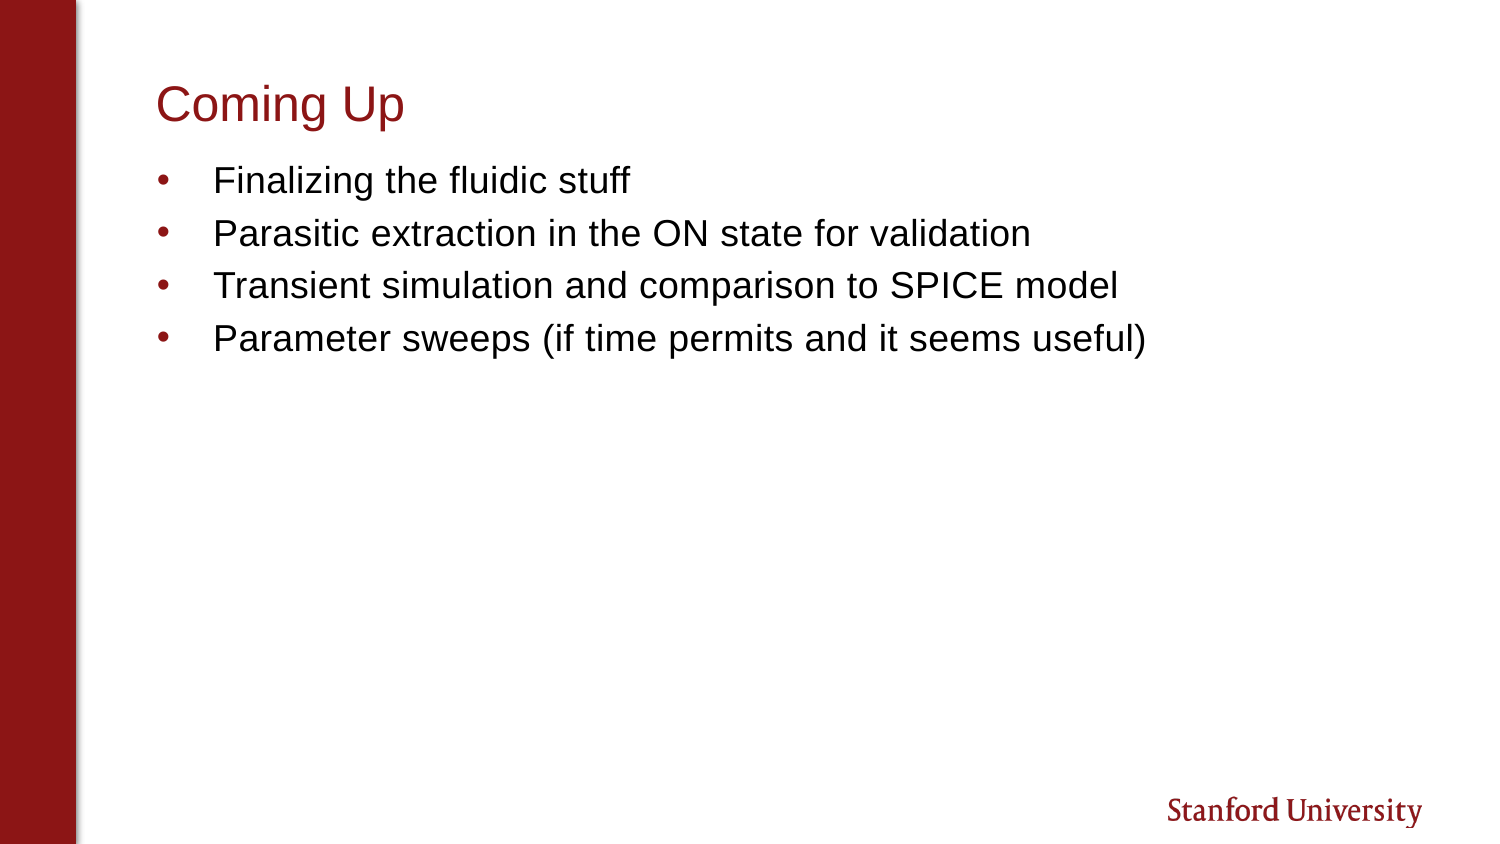

# Coming Up
Finalizing the fluidic stuff
Parasitic extraction in the ON state for validation
Transient simulation and comparison to SPICE model
Parameter sweeps (if time permits and it seems useful)